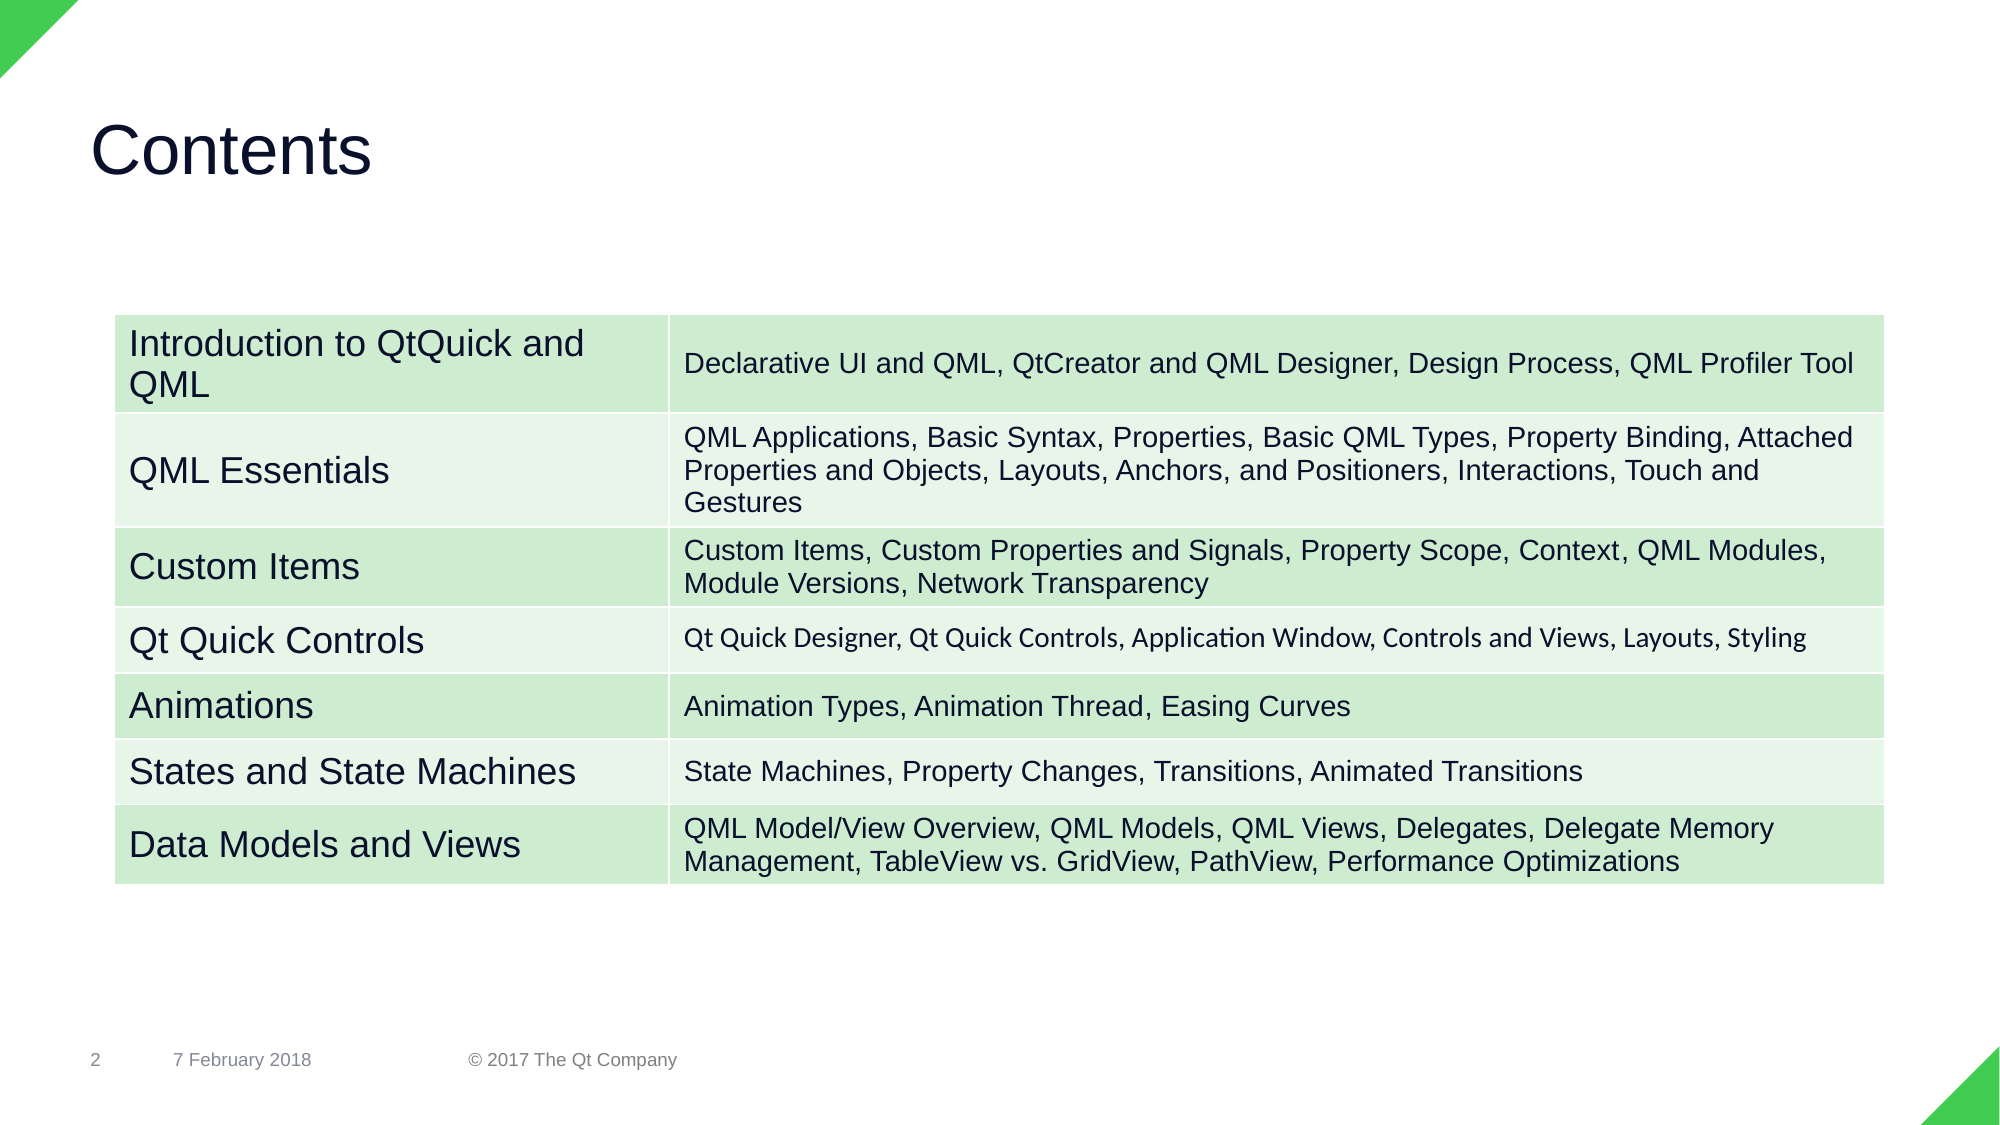

# Contents
| Introduction to QtQuick and QML | Declarative UI and QML, QtCreator and QML Designer, Design Process, QML Profiler Tool |
| --- | --- |
| QML Essentials | QML Applications, Basic Syntax, Properties, Basic QML Types, Property Binding, Attached Properties and Objects, Layouts, Anchors, and Positioners, Interactions, Touch and Gestures |
| Custom Items | Custom Items, Custom Properties and Signals, Property Scope, Context, QML Modules, Module Versions, Network Transparency |
| Qt Quick Controls | Qt Quick Designer, Qt Quick Controls, Application Window, Controls and Views, Layouts, Styling |
| Animations | Animation Types, Animation Thread, Easing Curves |
| States and State Machines | State Machines, Property Changes, Transitions, Animated Transitions |
| Data Models and Views | QML Model/View Overview, QML Models, QML Views, Delegates, Delegate Memory Management, TableView vs. GridView, PathView, Performance Optimizations |
2
7 February 2018
© 2017 The Qt Company